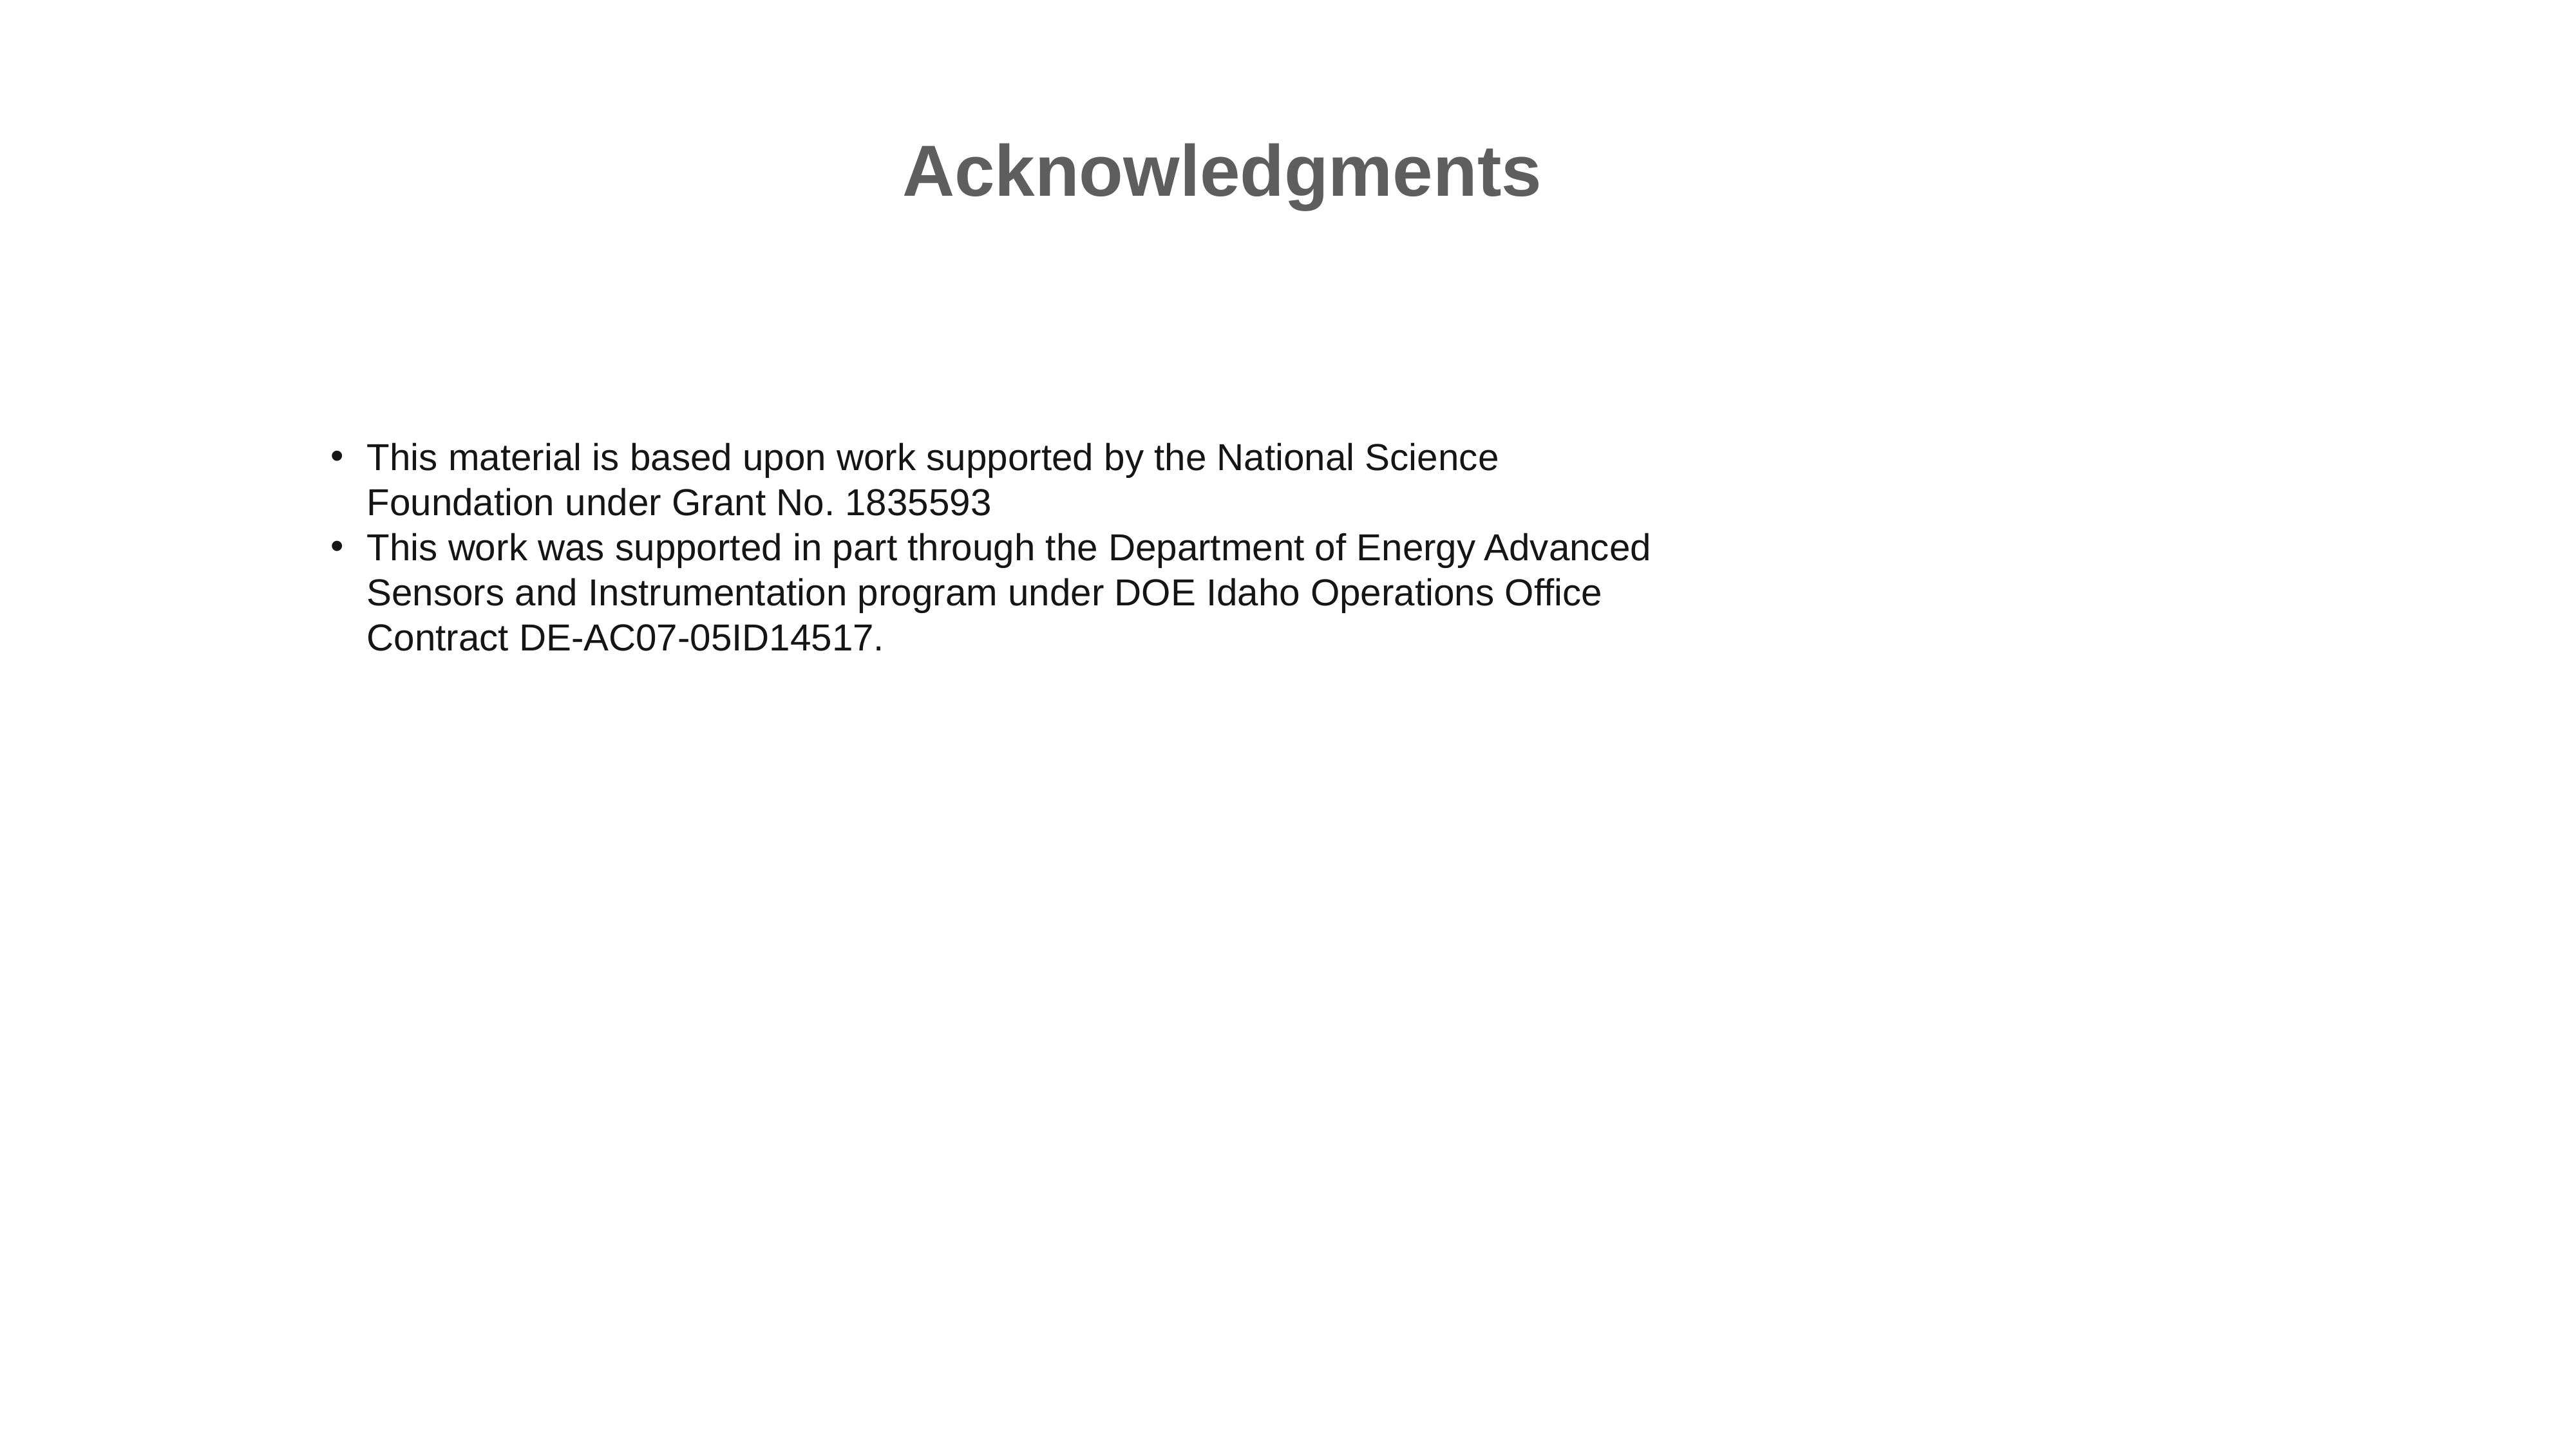

Acknowledgments

This material is based upon work supported by the National Science Foundation under Grant No. 1835593
This work was supported in part through the Department of Energy Advanced Sensors and Instrumentation program under DOE Idaho Operations Office Contract DE-AC07-05ID14517.
24